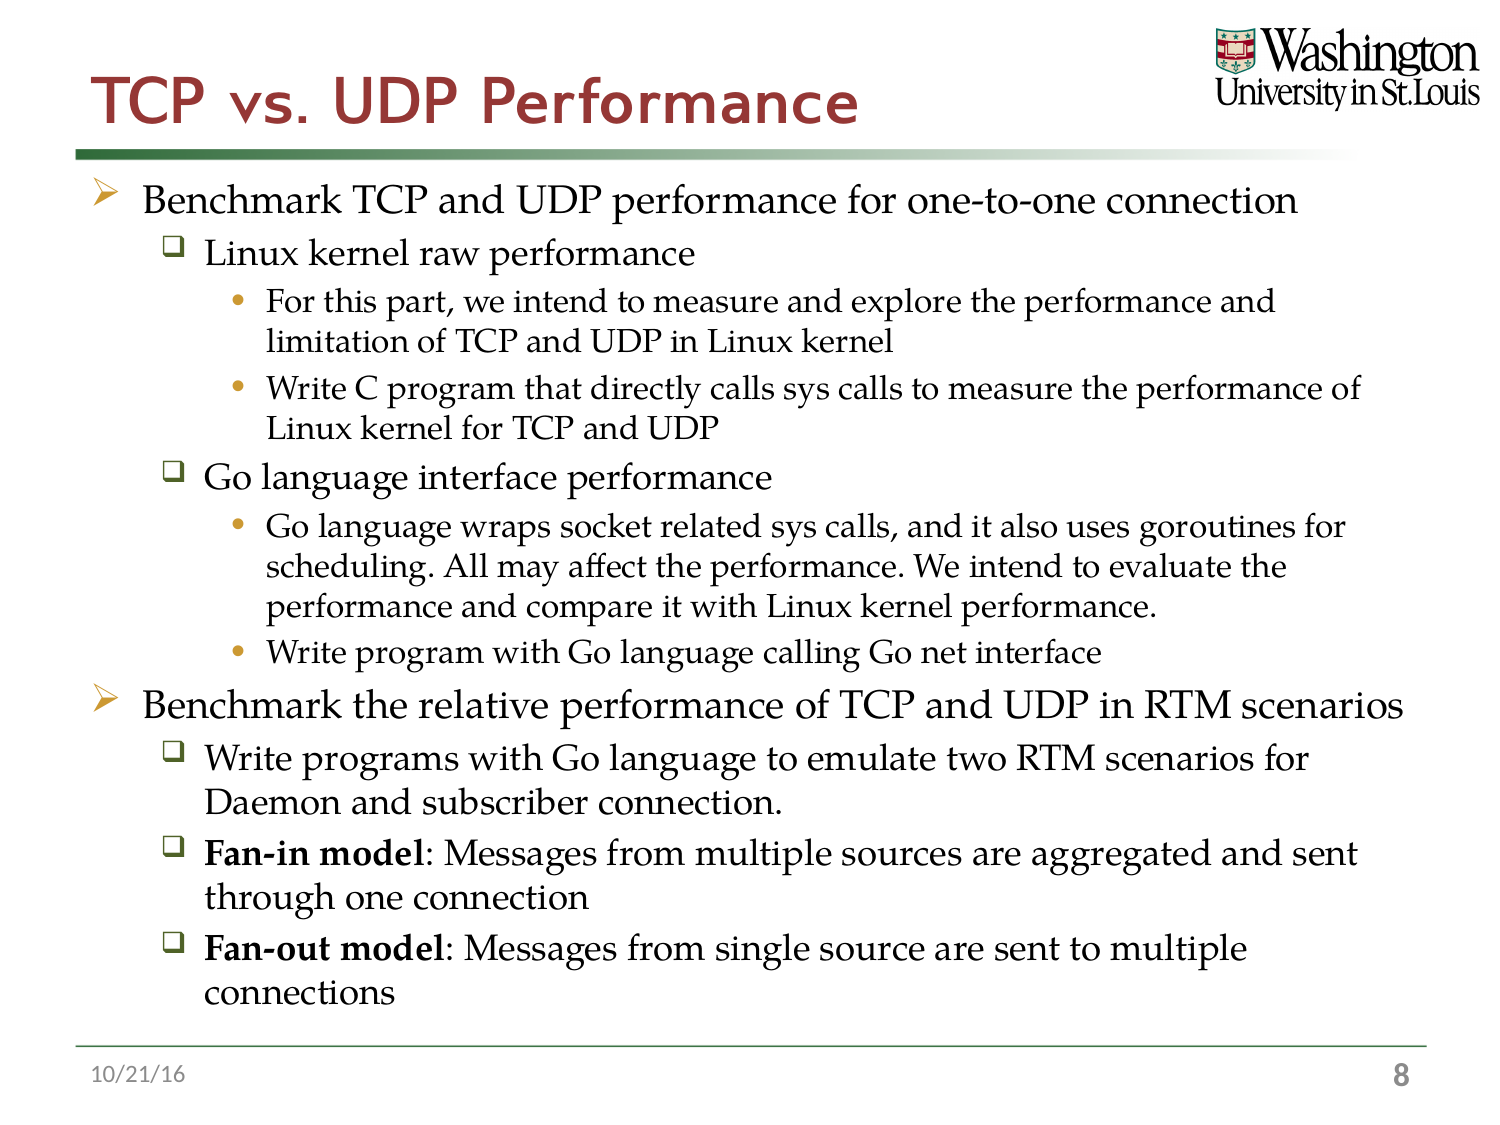

# TCP vs. UDP Performance
Benchmark TCP and UDP performance for one-to-one connection
Linux kernel raw performance
For this part, we intend to measure and explore the performance and limitation of TCP and UDP in Linux kernel
Write C program that directly calls sys calls to measure the performance of Linux kernel for TCP and UDP
Go language interface performance
Go language wraps socket related sys calls, and it also uses goroutines for scheduling. All may affect the performance. We intend to evaluate the performance and compare it with Linux kernel performance.
Write program with Go language calling Go net interface
Benchmark the relative performance of TCP and UDP in RTM scenarios
Write programs with Go language to emulate two RTM scenarios for Daemon and subscriber connection.
Fan-in model: Messages from multiple sources are aggregated and sent through one connection
Fan-out model: Messages from single source are sent to multiple connections
10/21/16

8